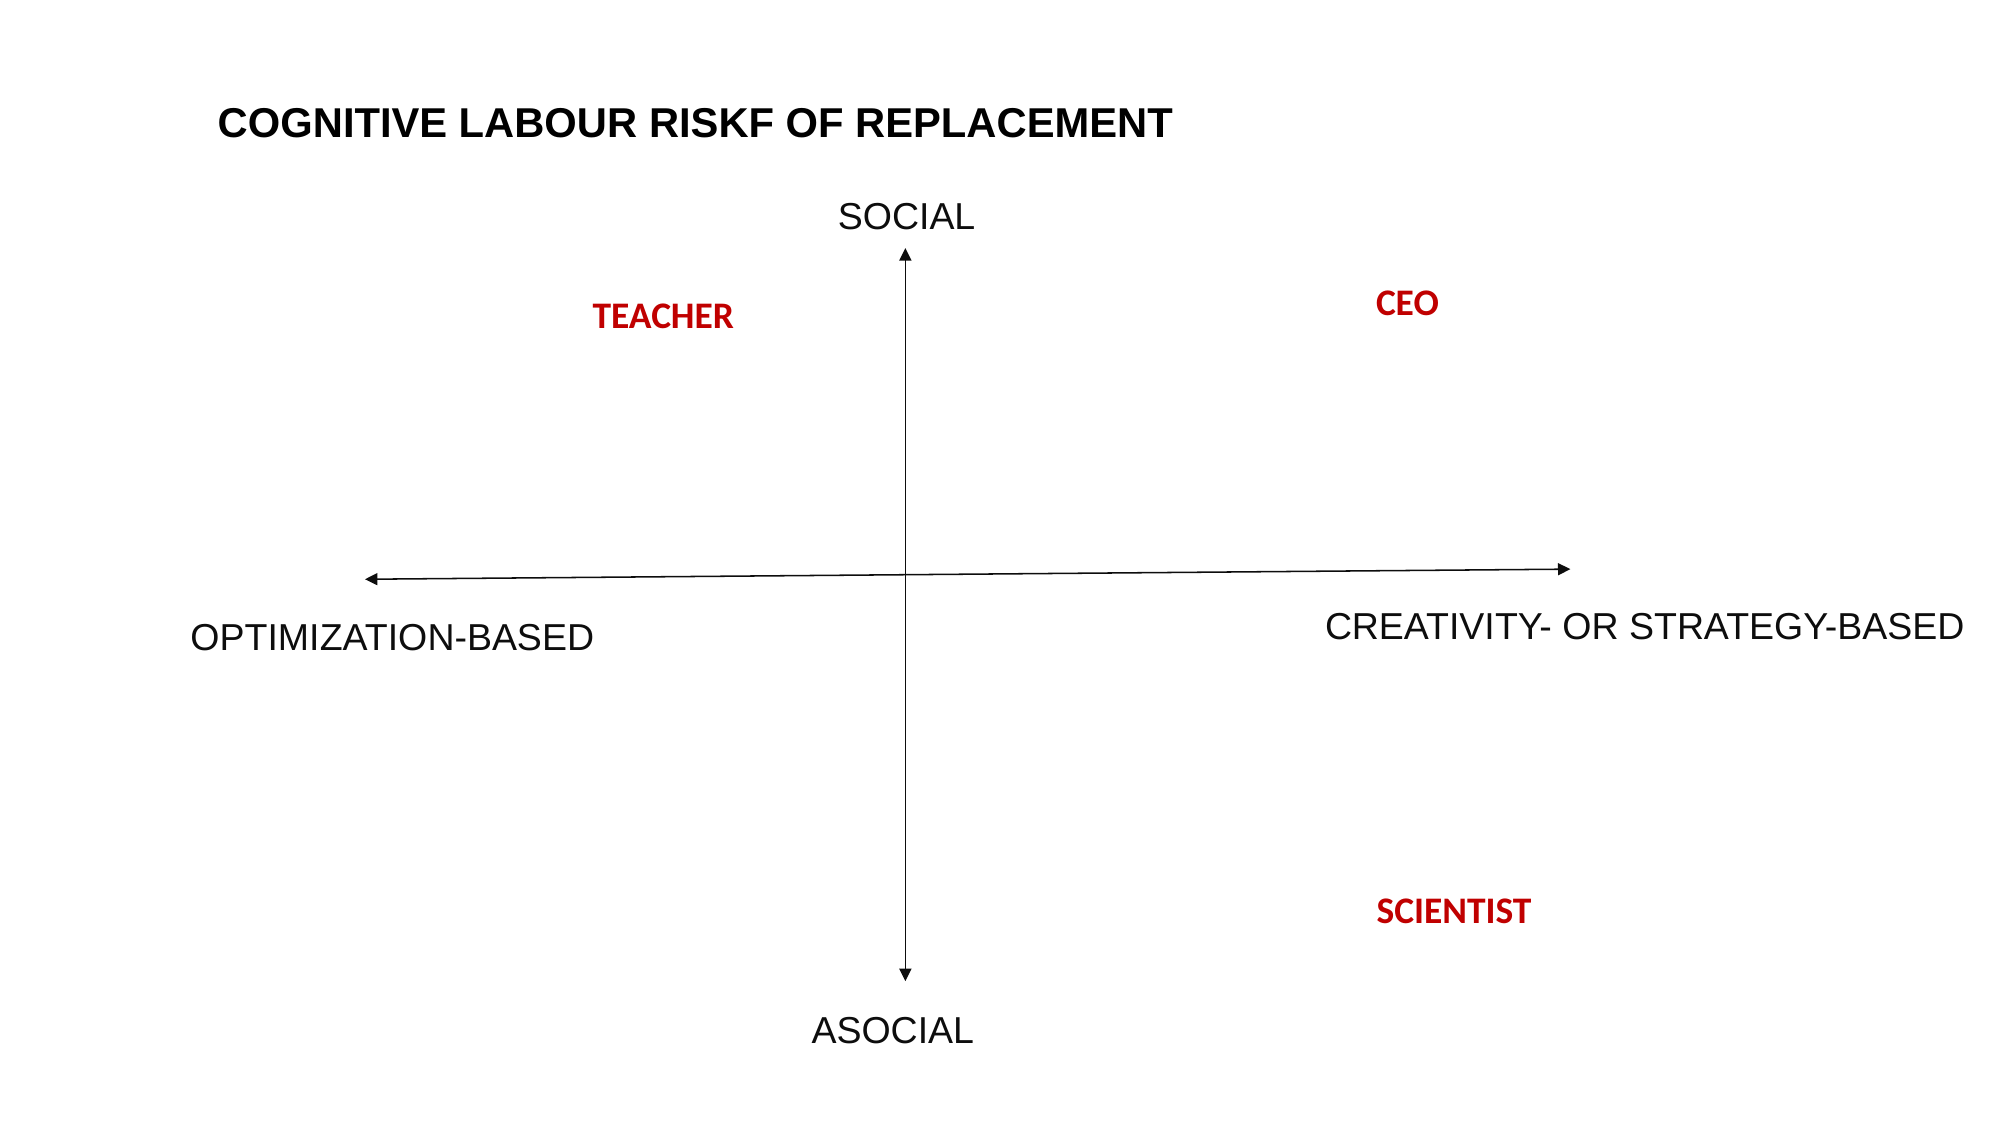

COGNITIVE LABOUR RISKF OF REPLACEMENT
SOCIAL
CEO
TEACHER
CREATIVITY- OR STRATEGY-BASED
OPTIMIZATION-BASED
SCIENTIST
ASOCIAL